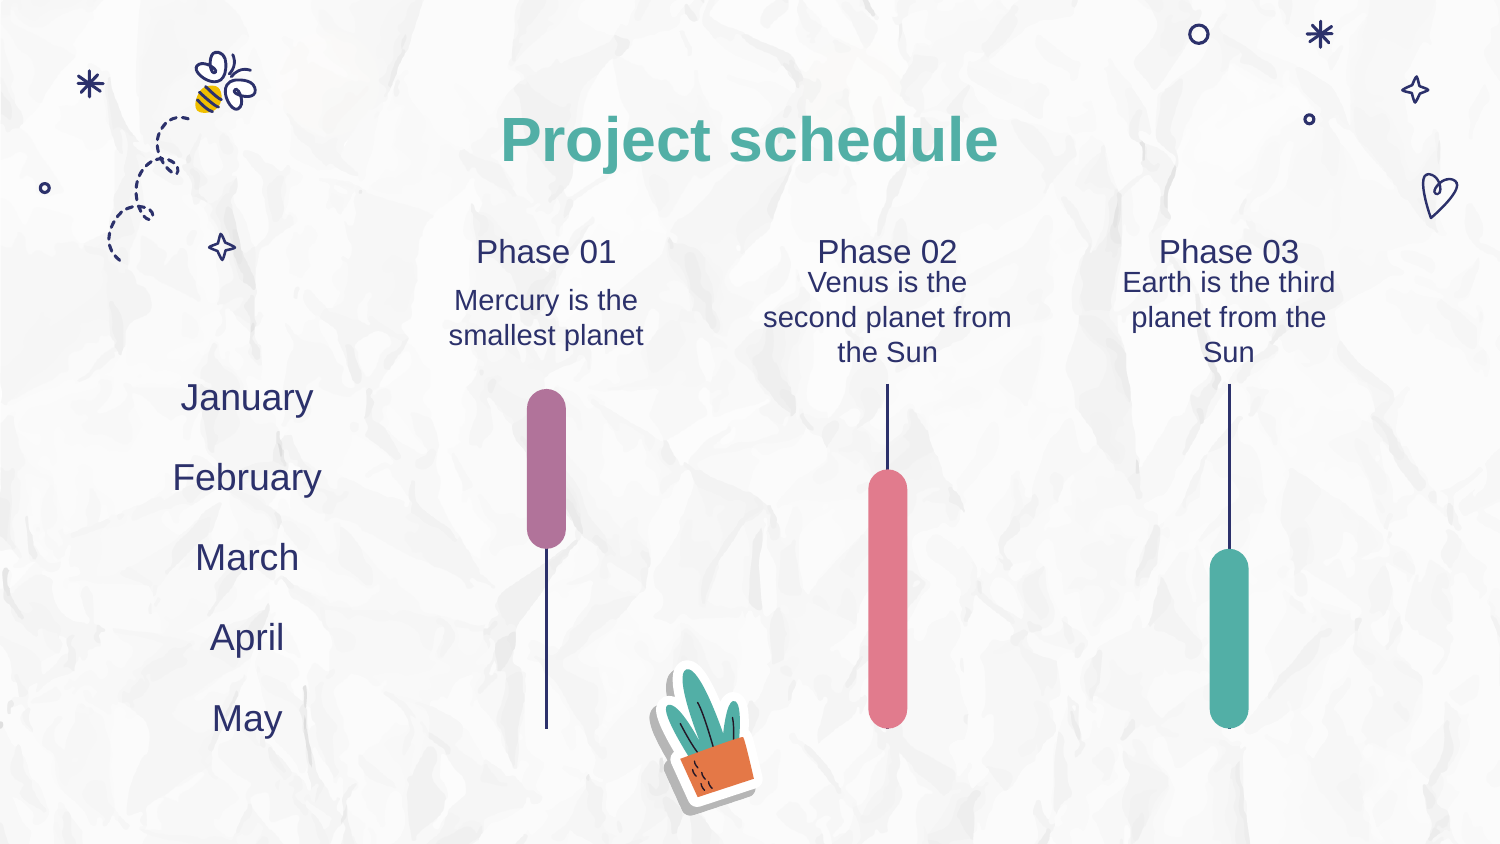

# Project schedule
Phase 01
Phase 02
Phase 03

Mercury is the smallest planet
Venus is the second planet from the Sun
Earth is the third planet from the Sun
January

February

March

April

May